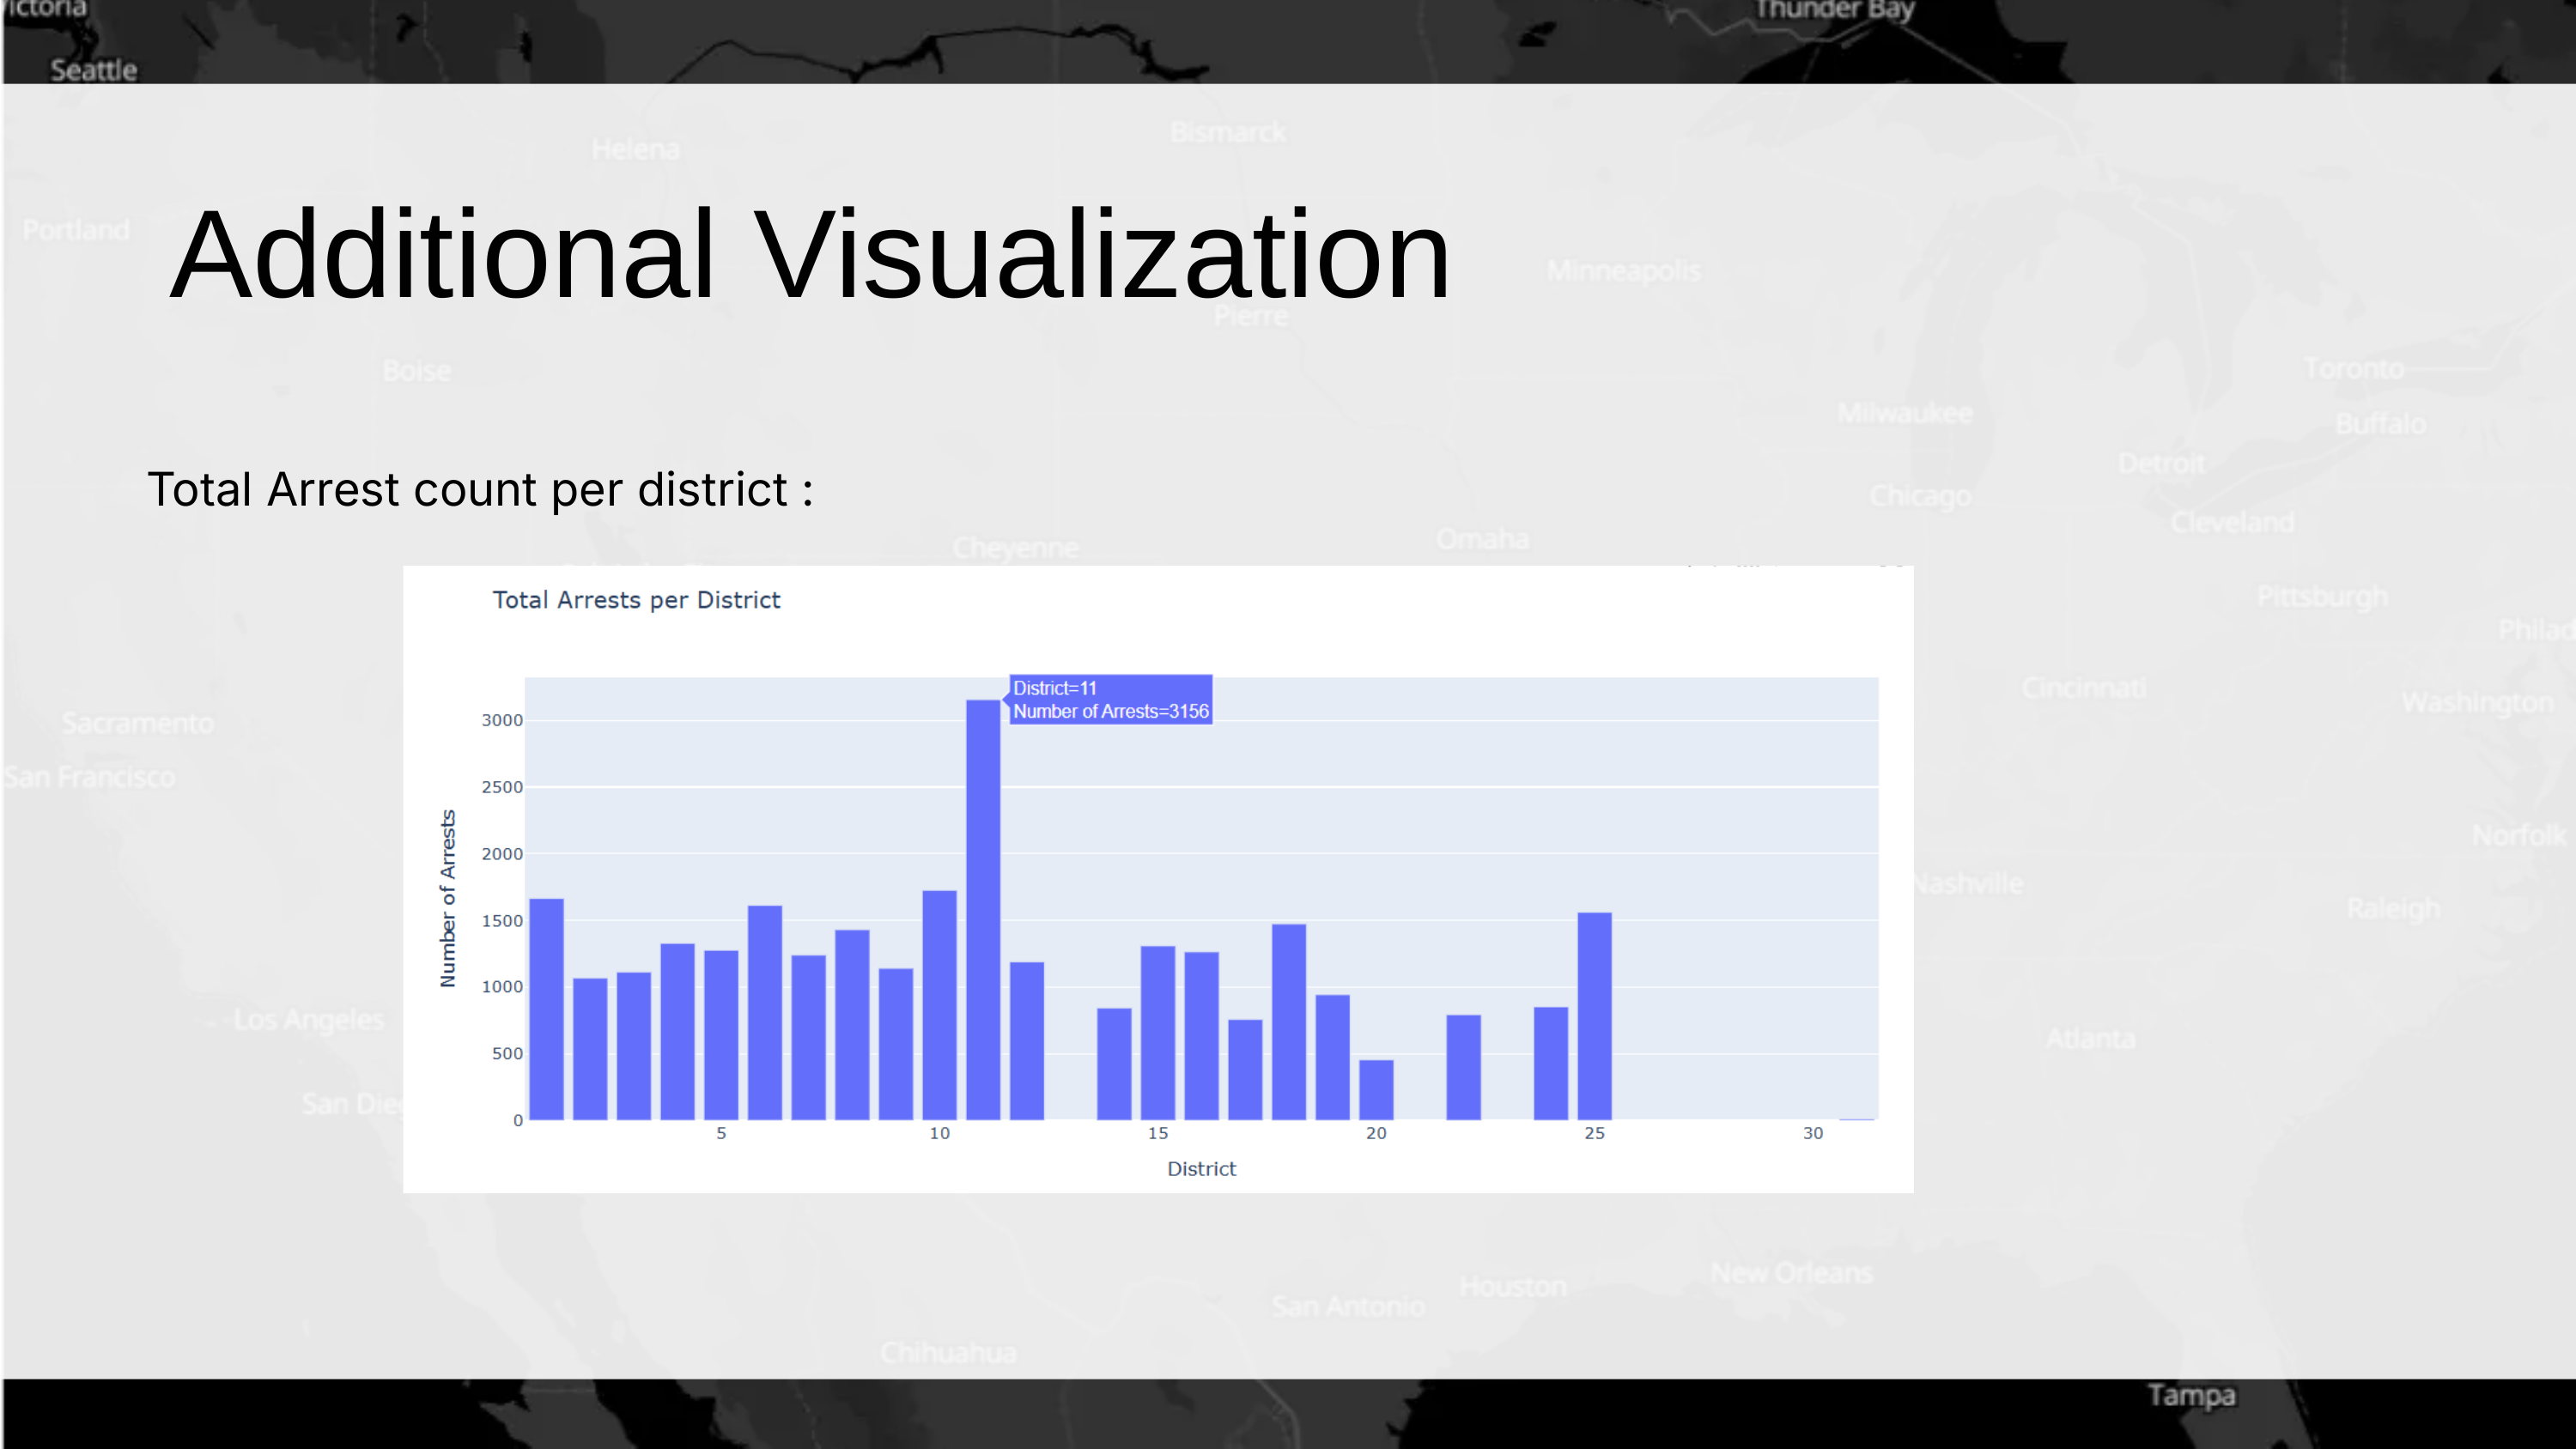

Additional Visualization
Total Arrest count per district :